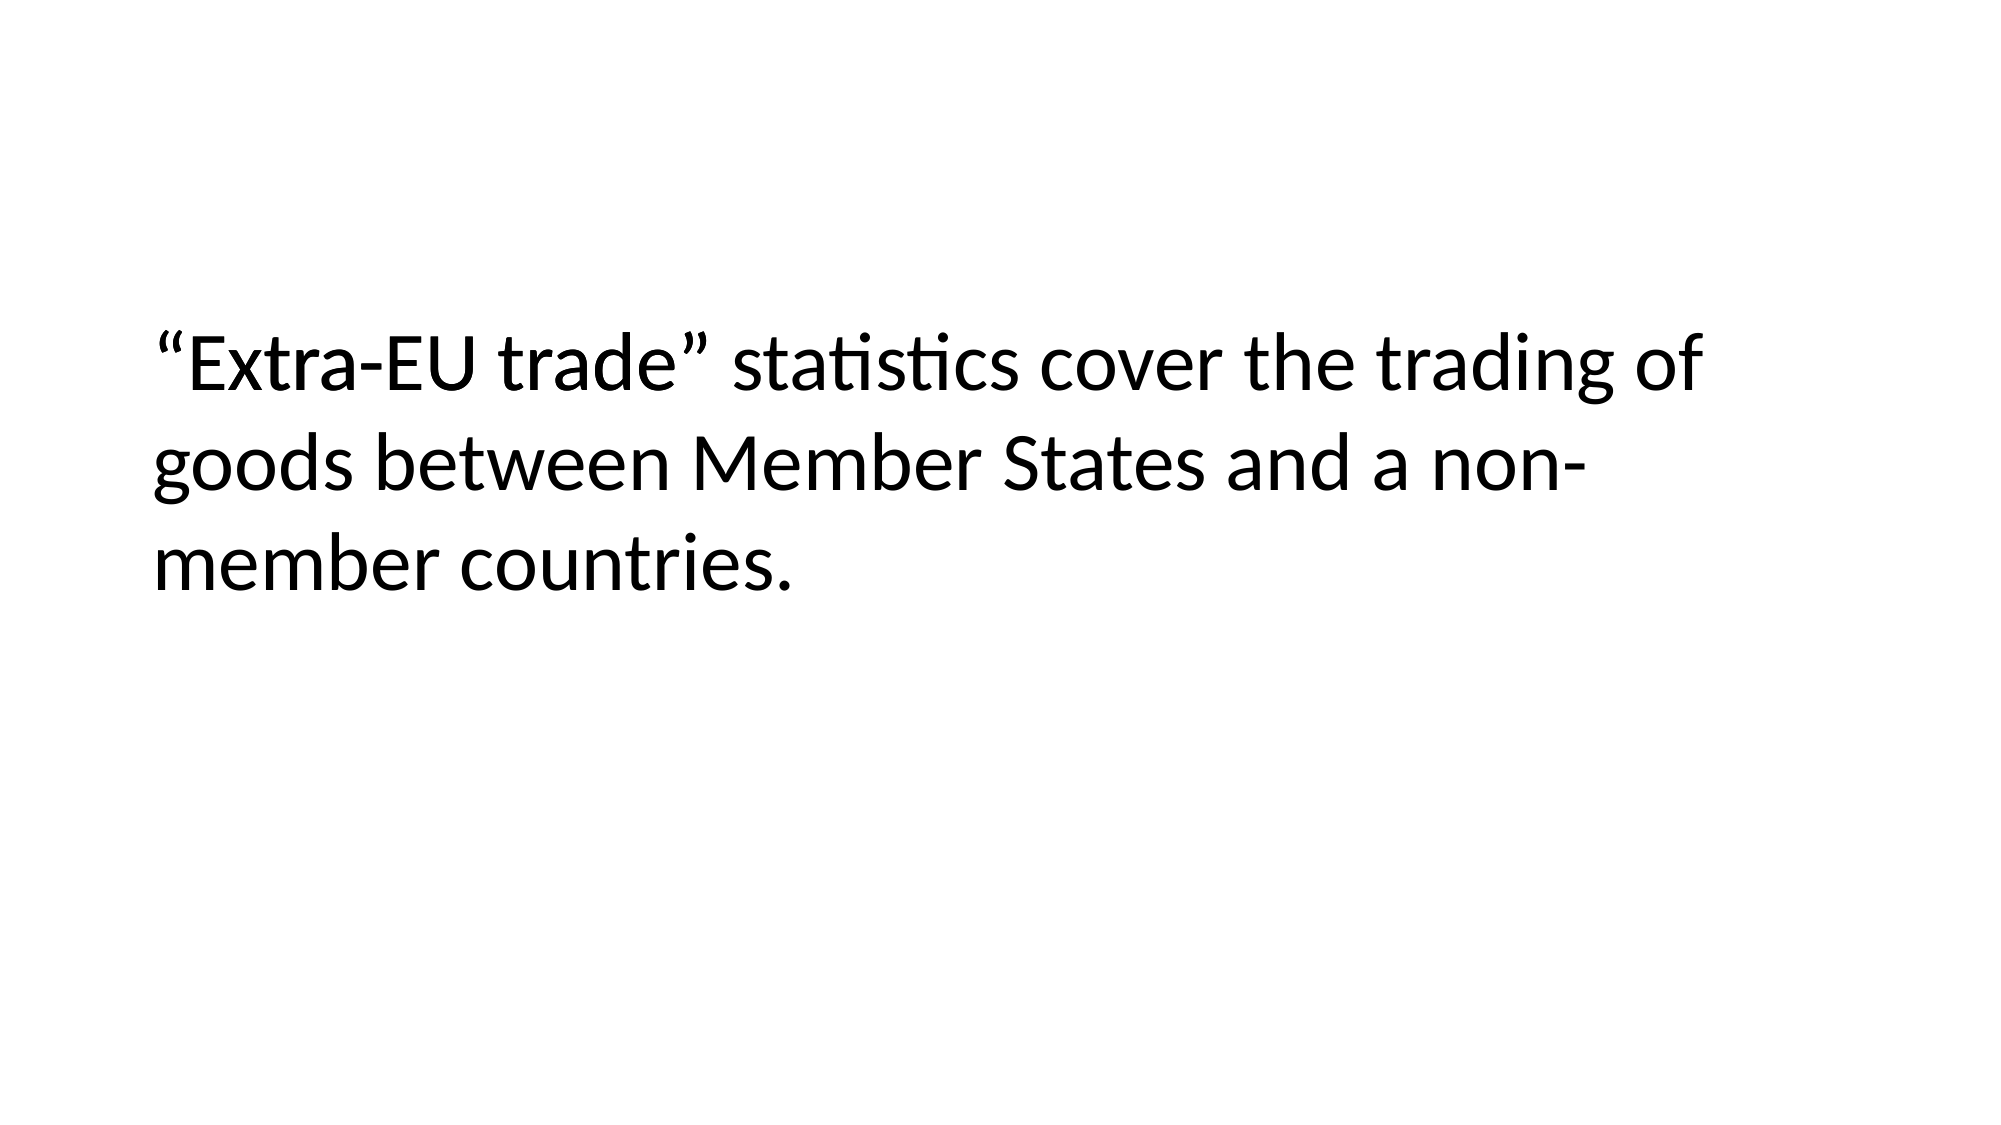

“Extra-EU trade”
“Extra-EU trade” statistics cover the trading of goods between Member States and a non-member countries.